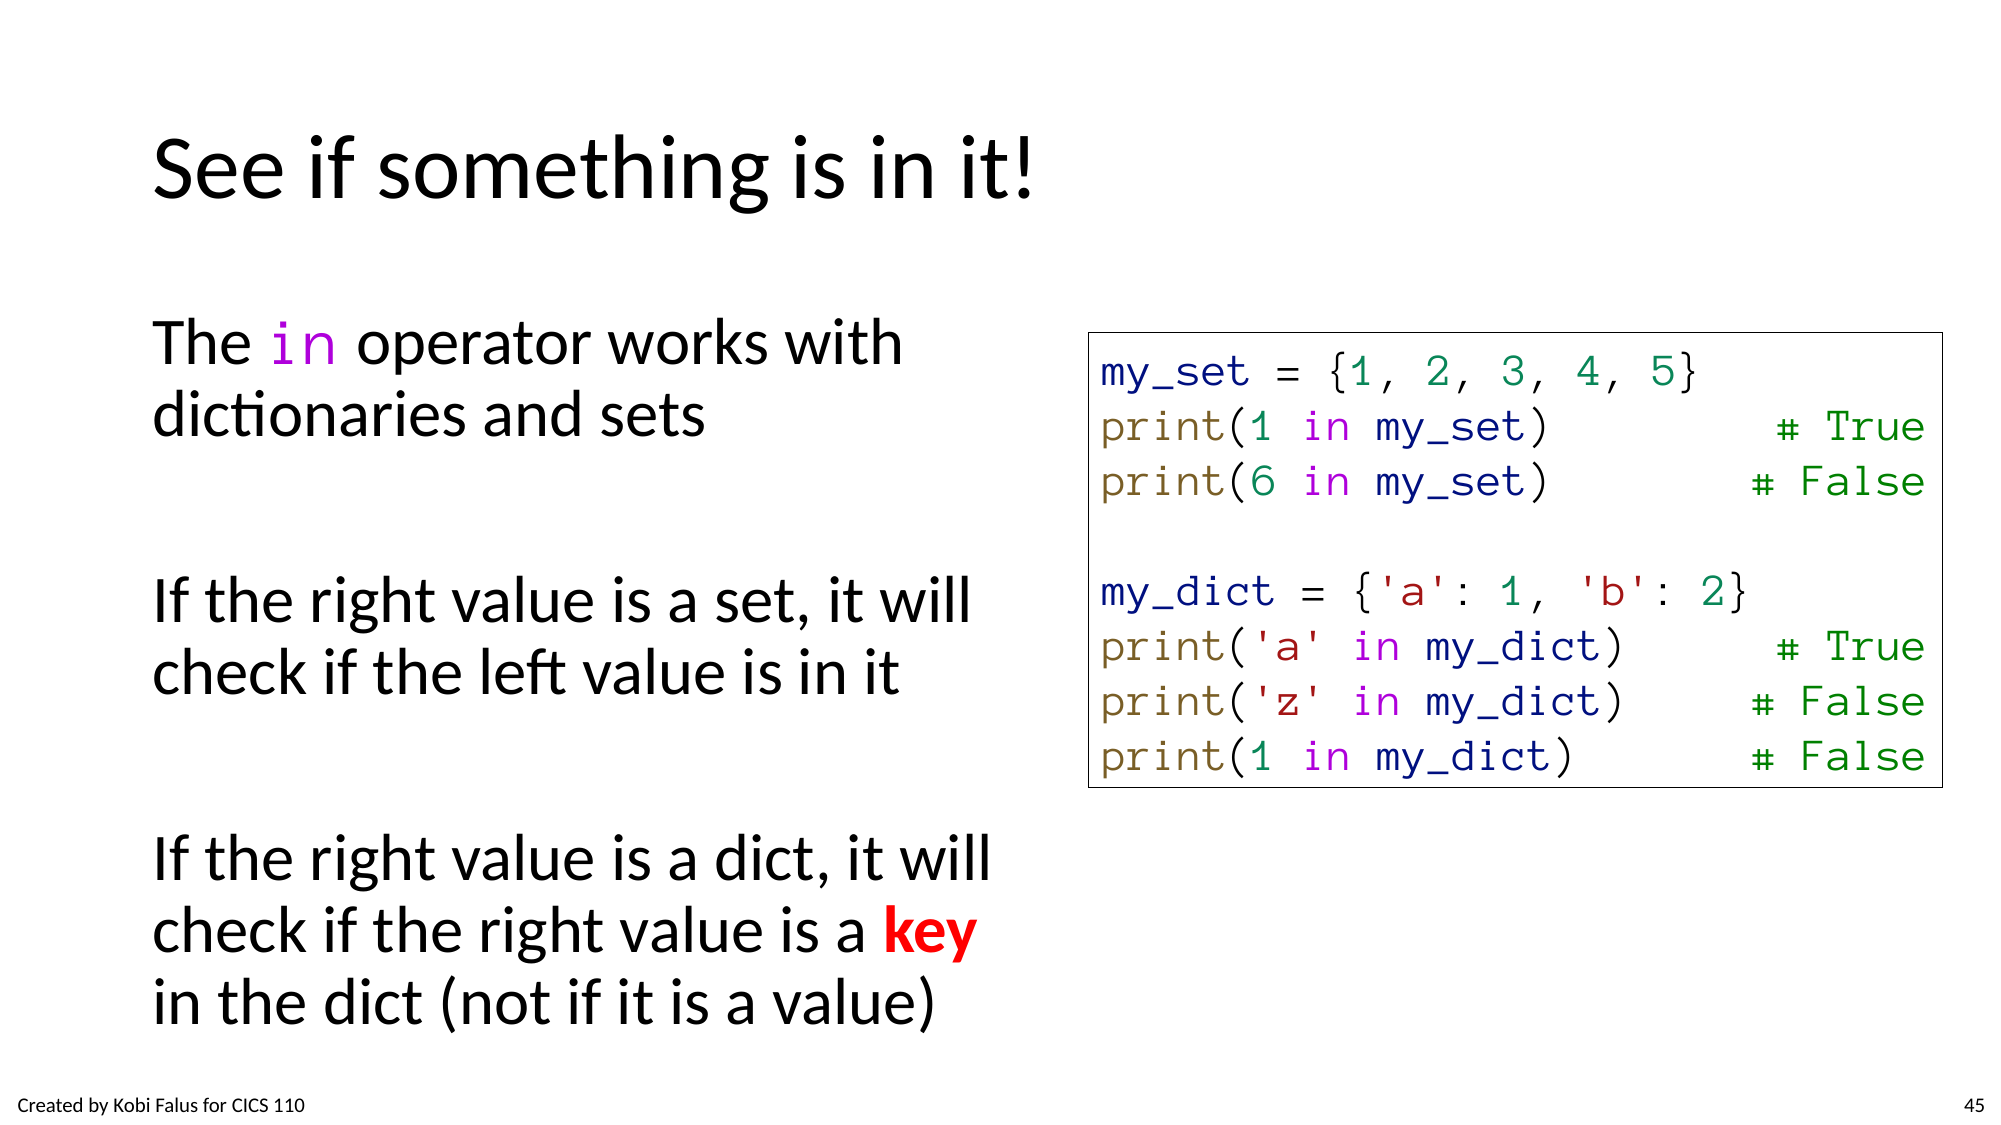

# See if something is in it!
The in operator works with dictionaries and sets

If the right value is a set, it will check if the left value is in it

If the right value is a dict, it will check if the right value is a key in the dict (not if it is a value)
my_set = {1, 2, 3, 4, 5}
print(1 in my_set)         # True
print(6 in my_set)        # False
my_dict = {'a': 1, 'b': 2}
print('a' in my_dict)      # True
print('z' in my_dict)     # False
print(1 in my_dict)       # False